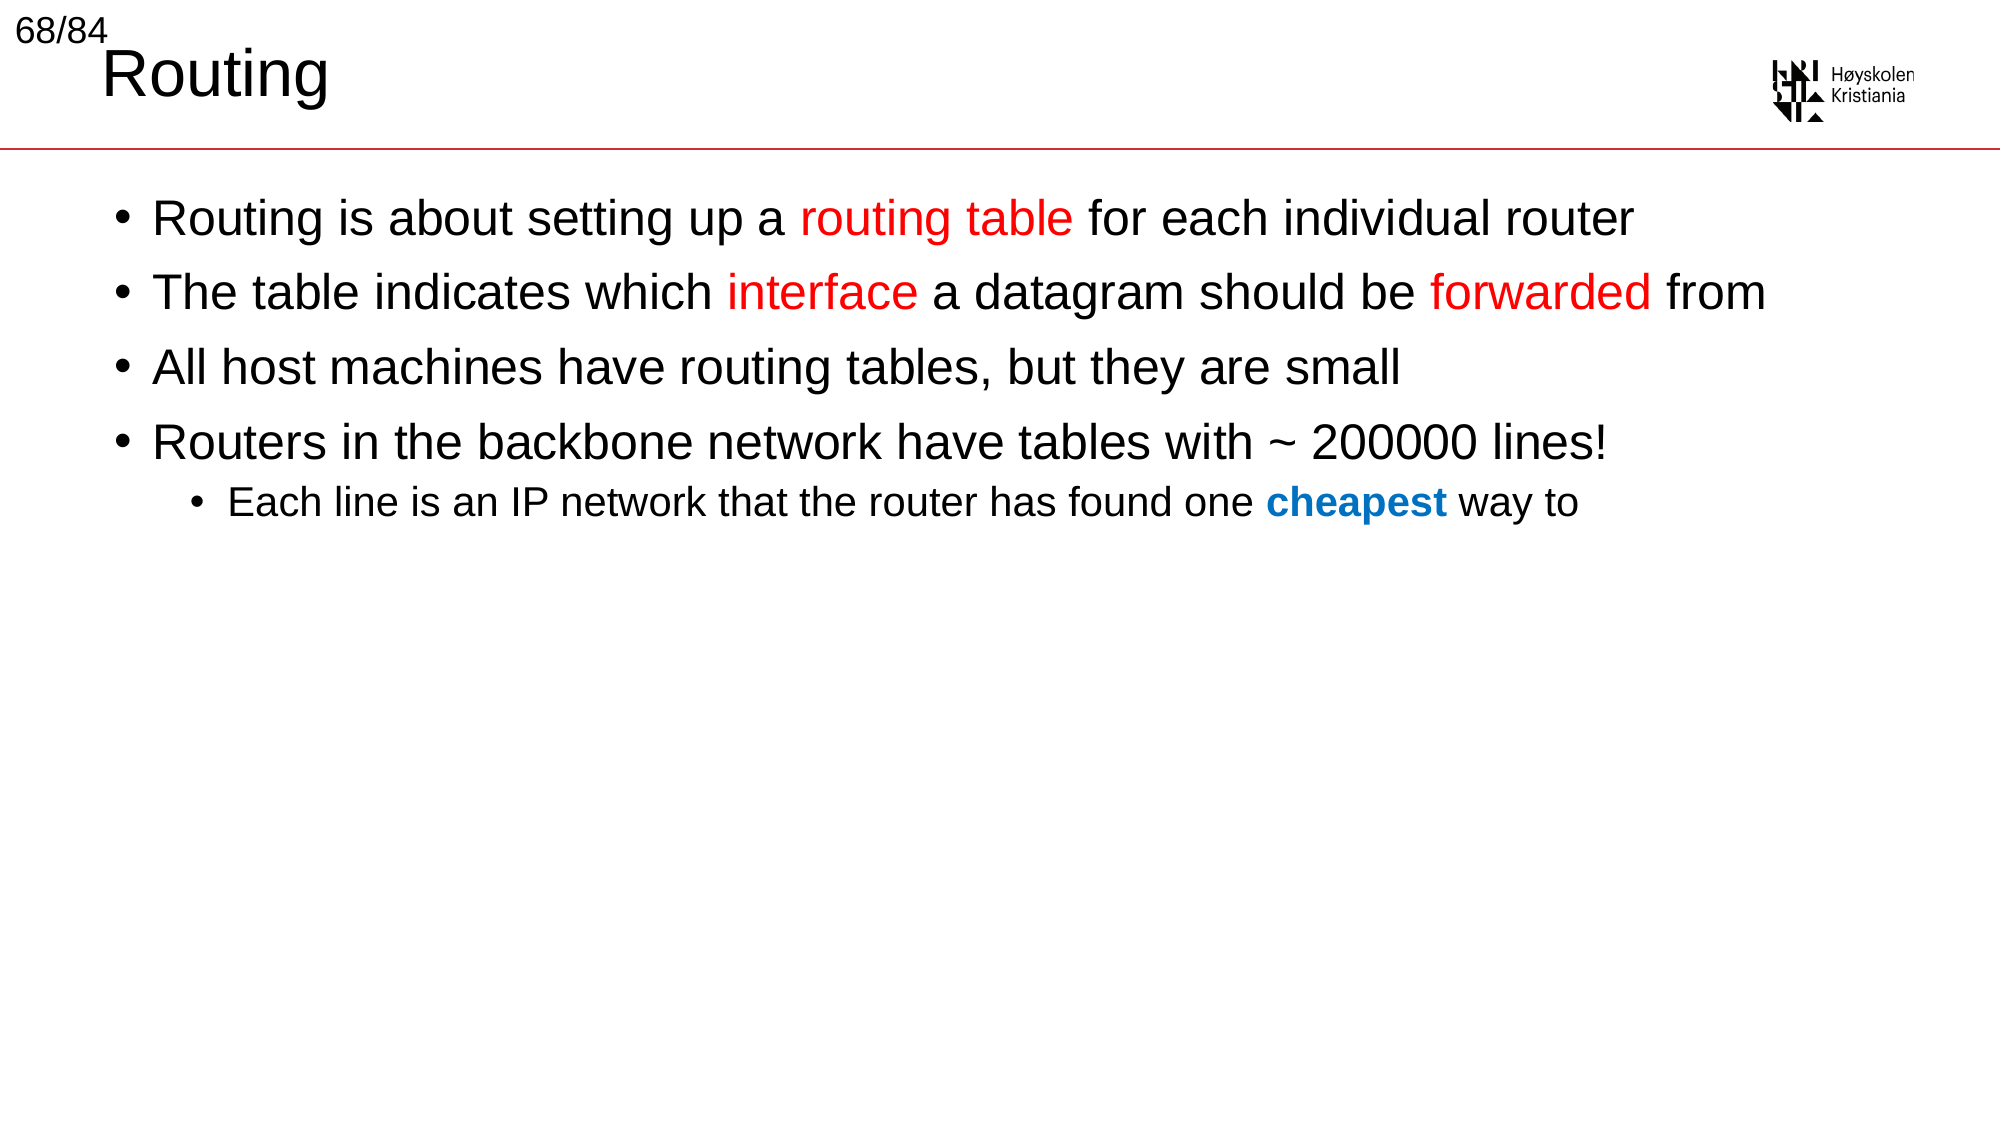

68/84
# Routing
Routing is about setting up a routing table for each individual router
The table indicates which interface a datagram should be forwarded from
All host machines have routing tables, but they are small
Routers in the backbone network have tables with ~ 200000 lines!
Each line is an IP network that the router has found one cheapest way to